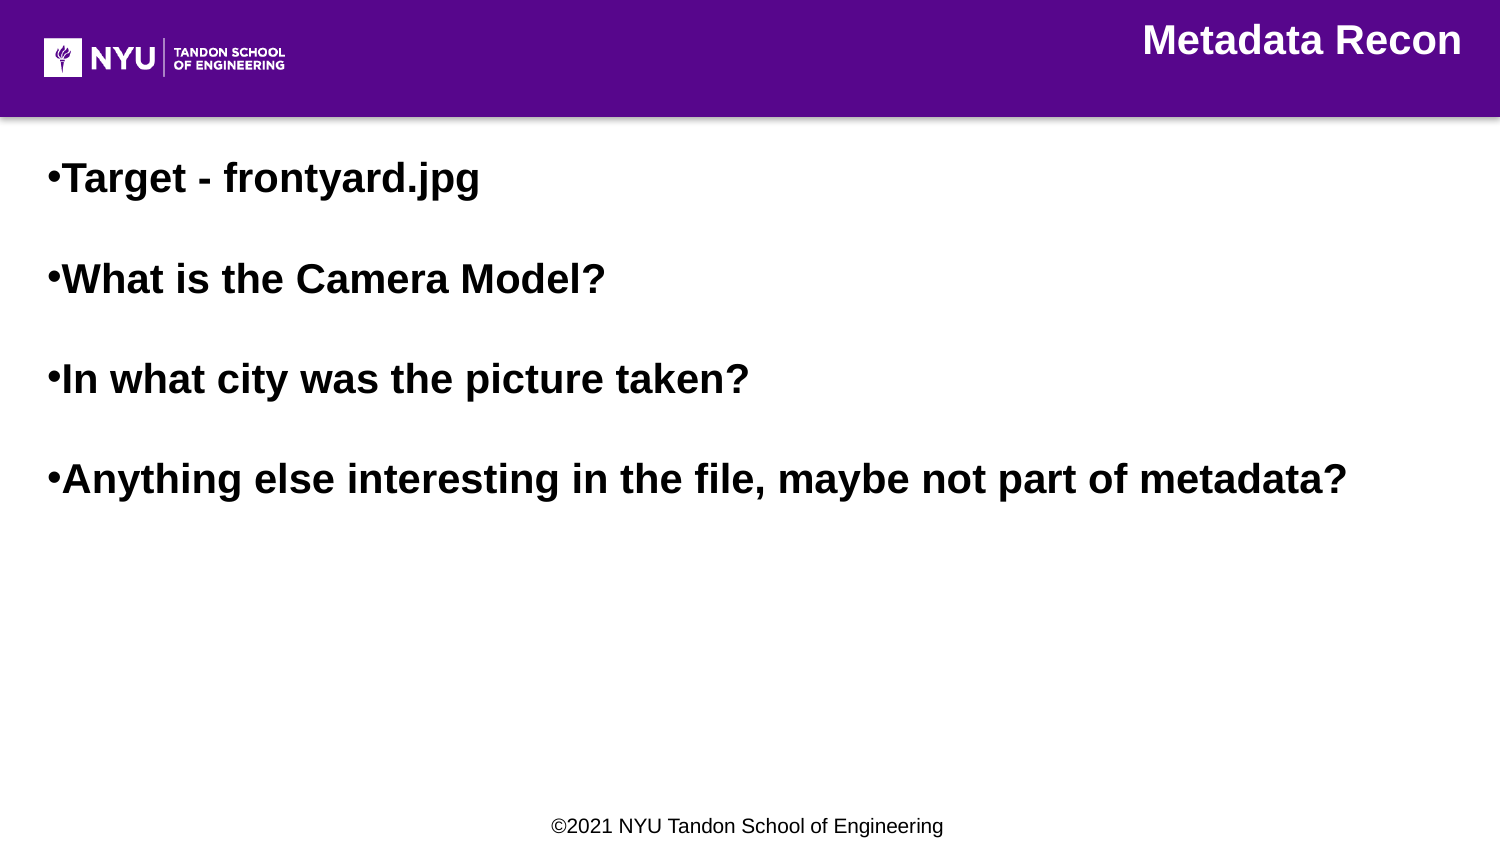

Metadata Recon
Target - frontyard.jpg

What is the Camera Model?

In what city was the picture taken?

Anything else interesting in the file, maybe not part of metadata?